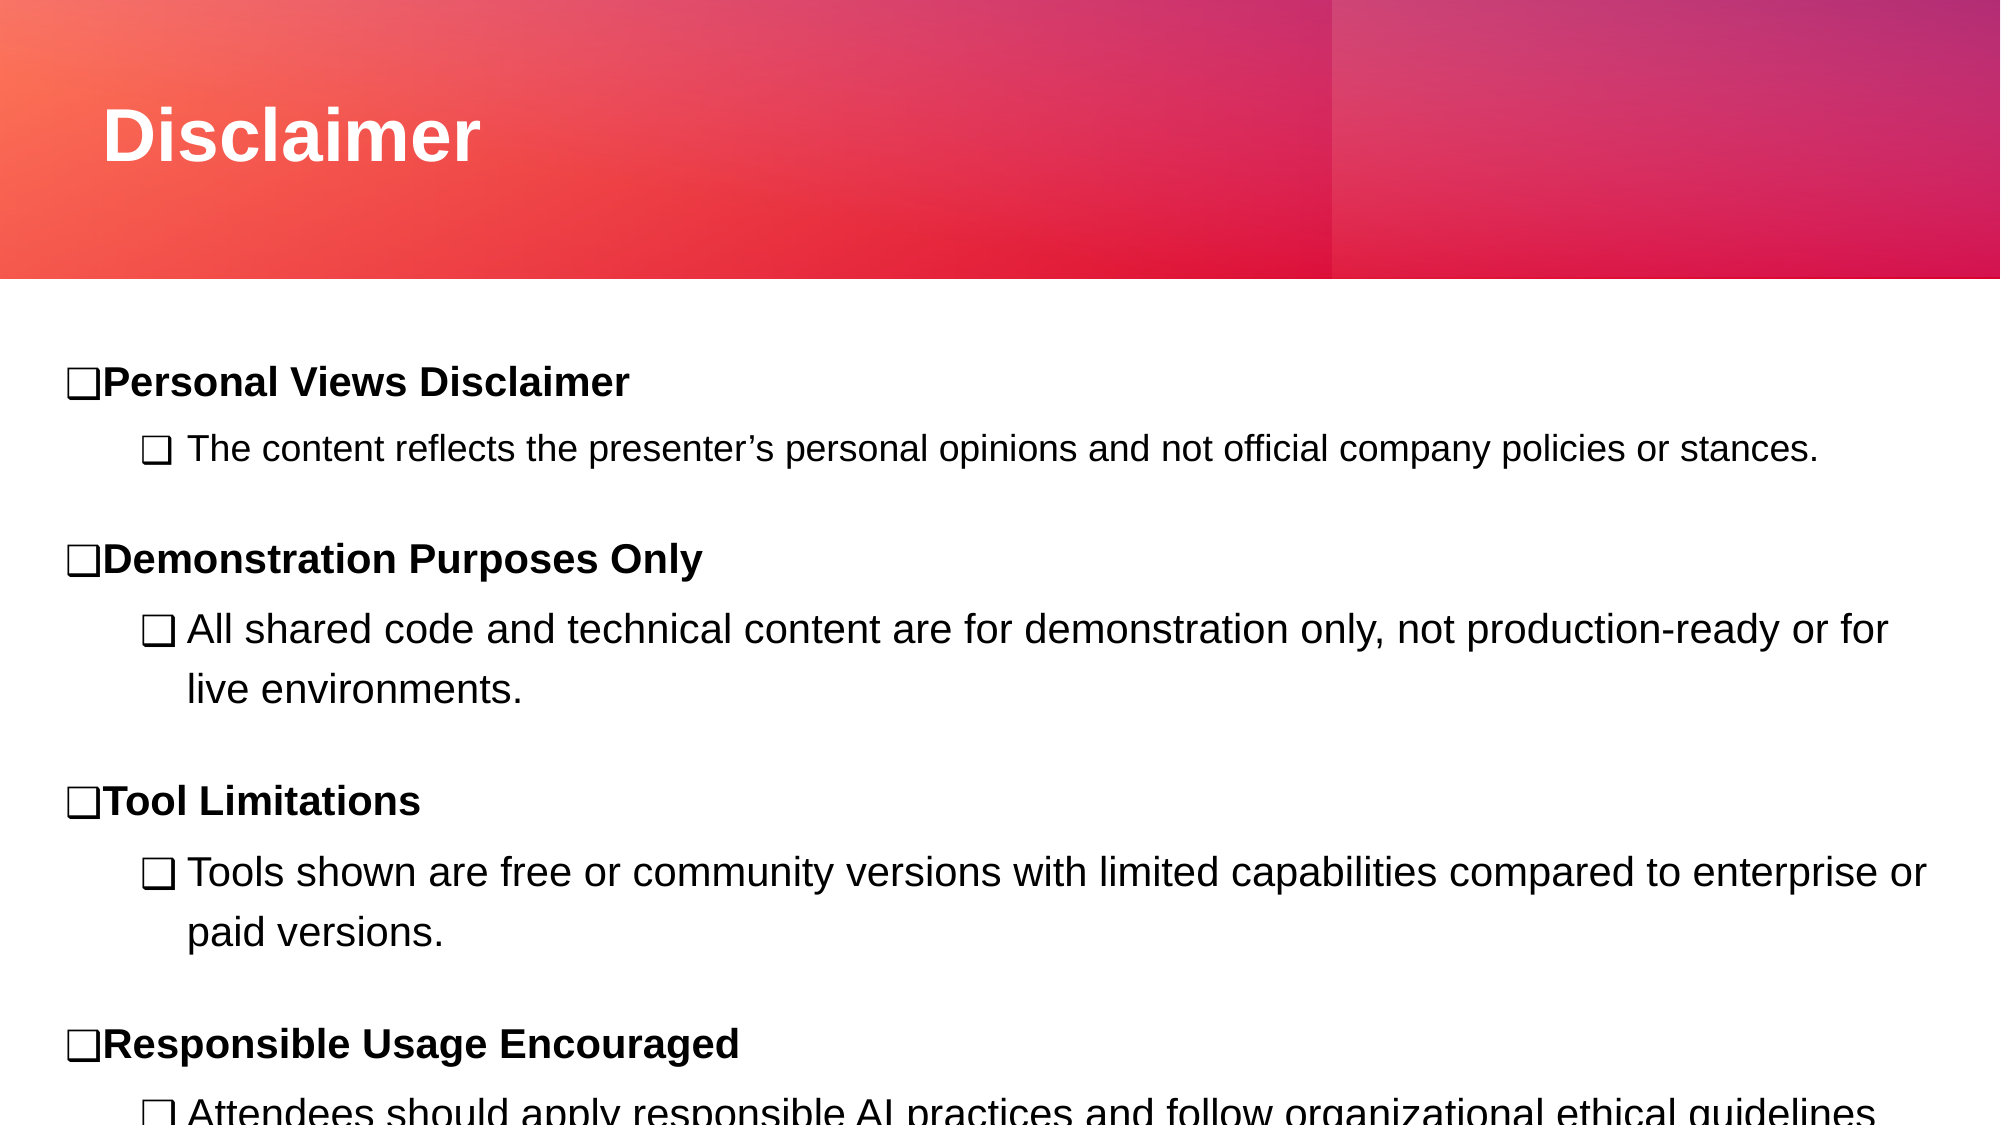

# Disclaimer
Personal Views Disclaimer
The content reflects the presenter’s personal opinions and not official company policies or stances.
Demonstration Purposes Only
All shared code and technical content are for demonstration only, not production-ready or for live environments.
Tool Limitations
Tools shown are free or community versions with limited capabilities compared to enterprise or paid versions.
Responsible Usage Encouraged
Attendees should apply responsible AI practices and follow organizational ethical guidelines when implementing solutions.